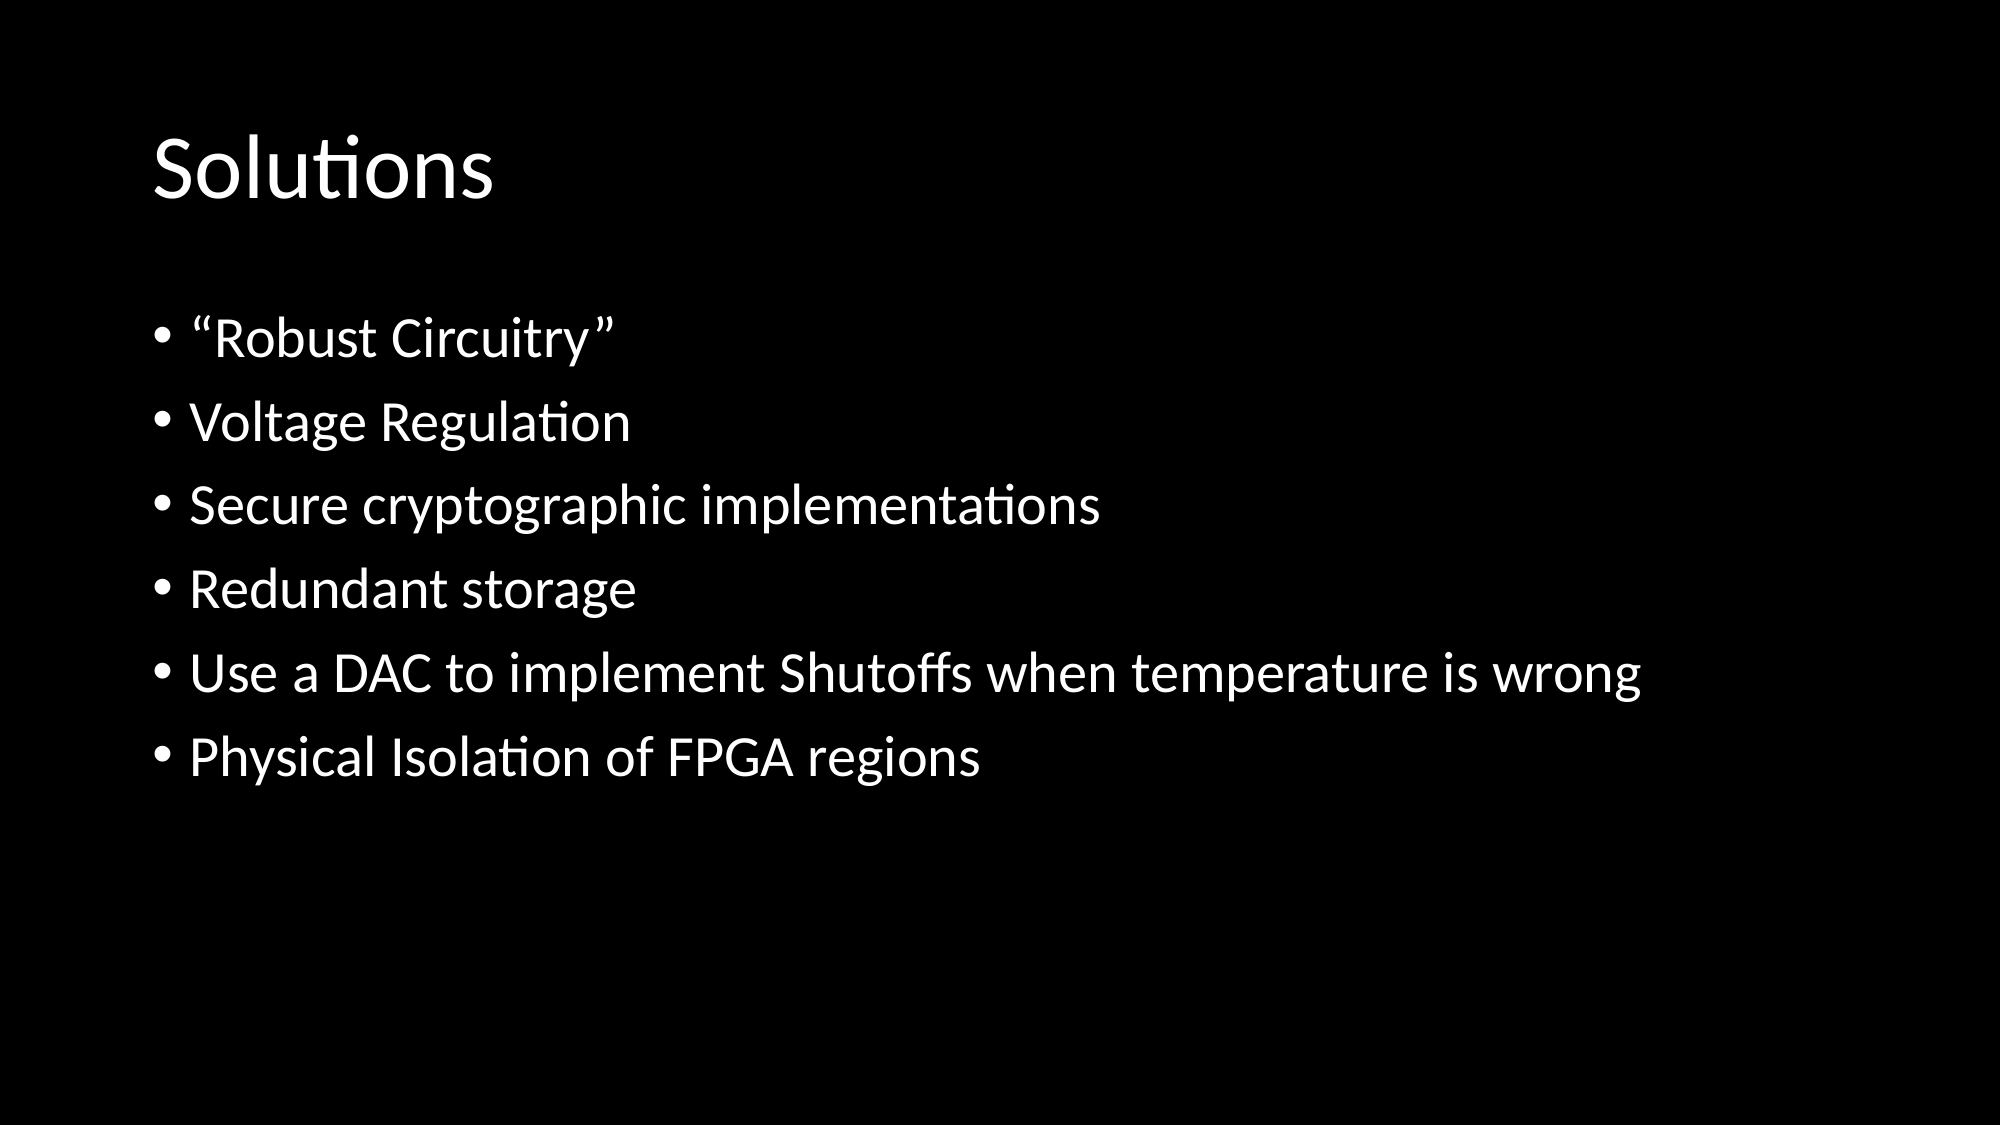

# Solutions
“Robust Circuitry”
Voltage Regulation
Secure cryptographic implementations
Redundant storage
Use a DAC to implement Shutoffs when temperature is wrong
Physical Isolation of FPGA regions